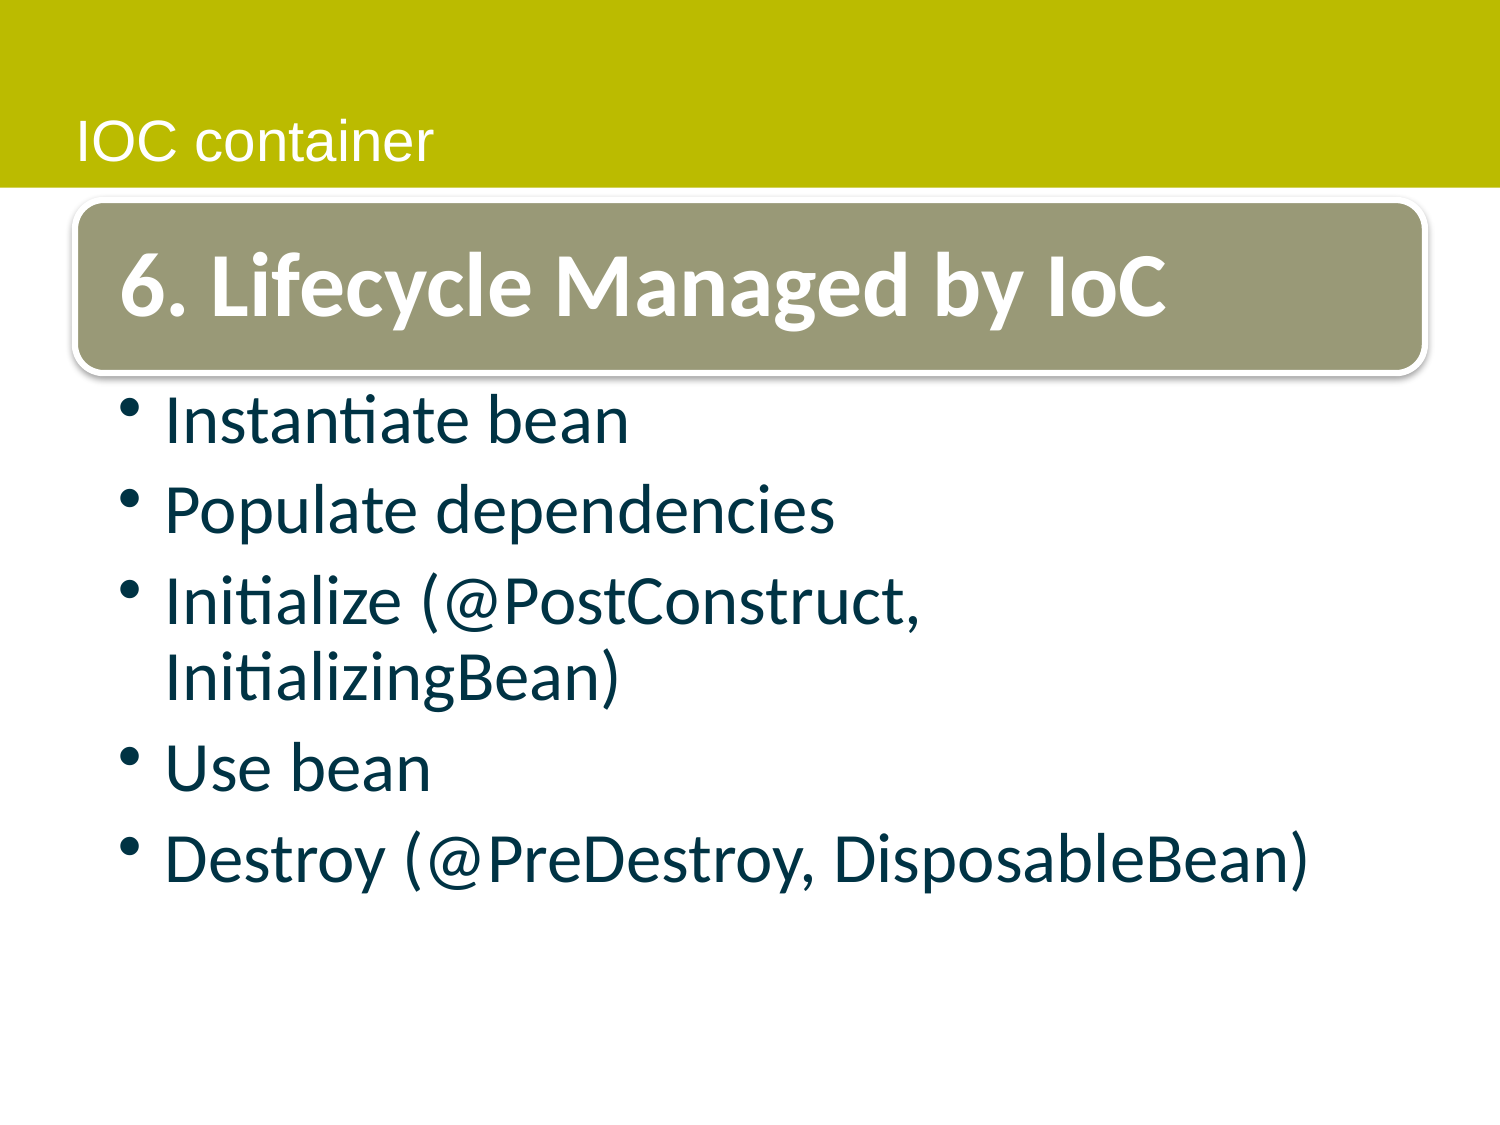

# IOC container
6. Lifecycle Managed by IoC
Instantiate bean
Populate dependencies
Initialize (@PostConstruct, InitializingBean)
Use bean
Destroy (@PreDestroy, DisposableBean)